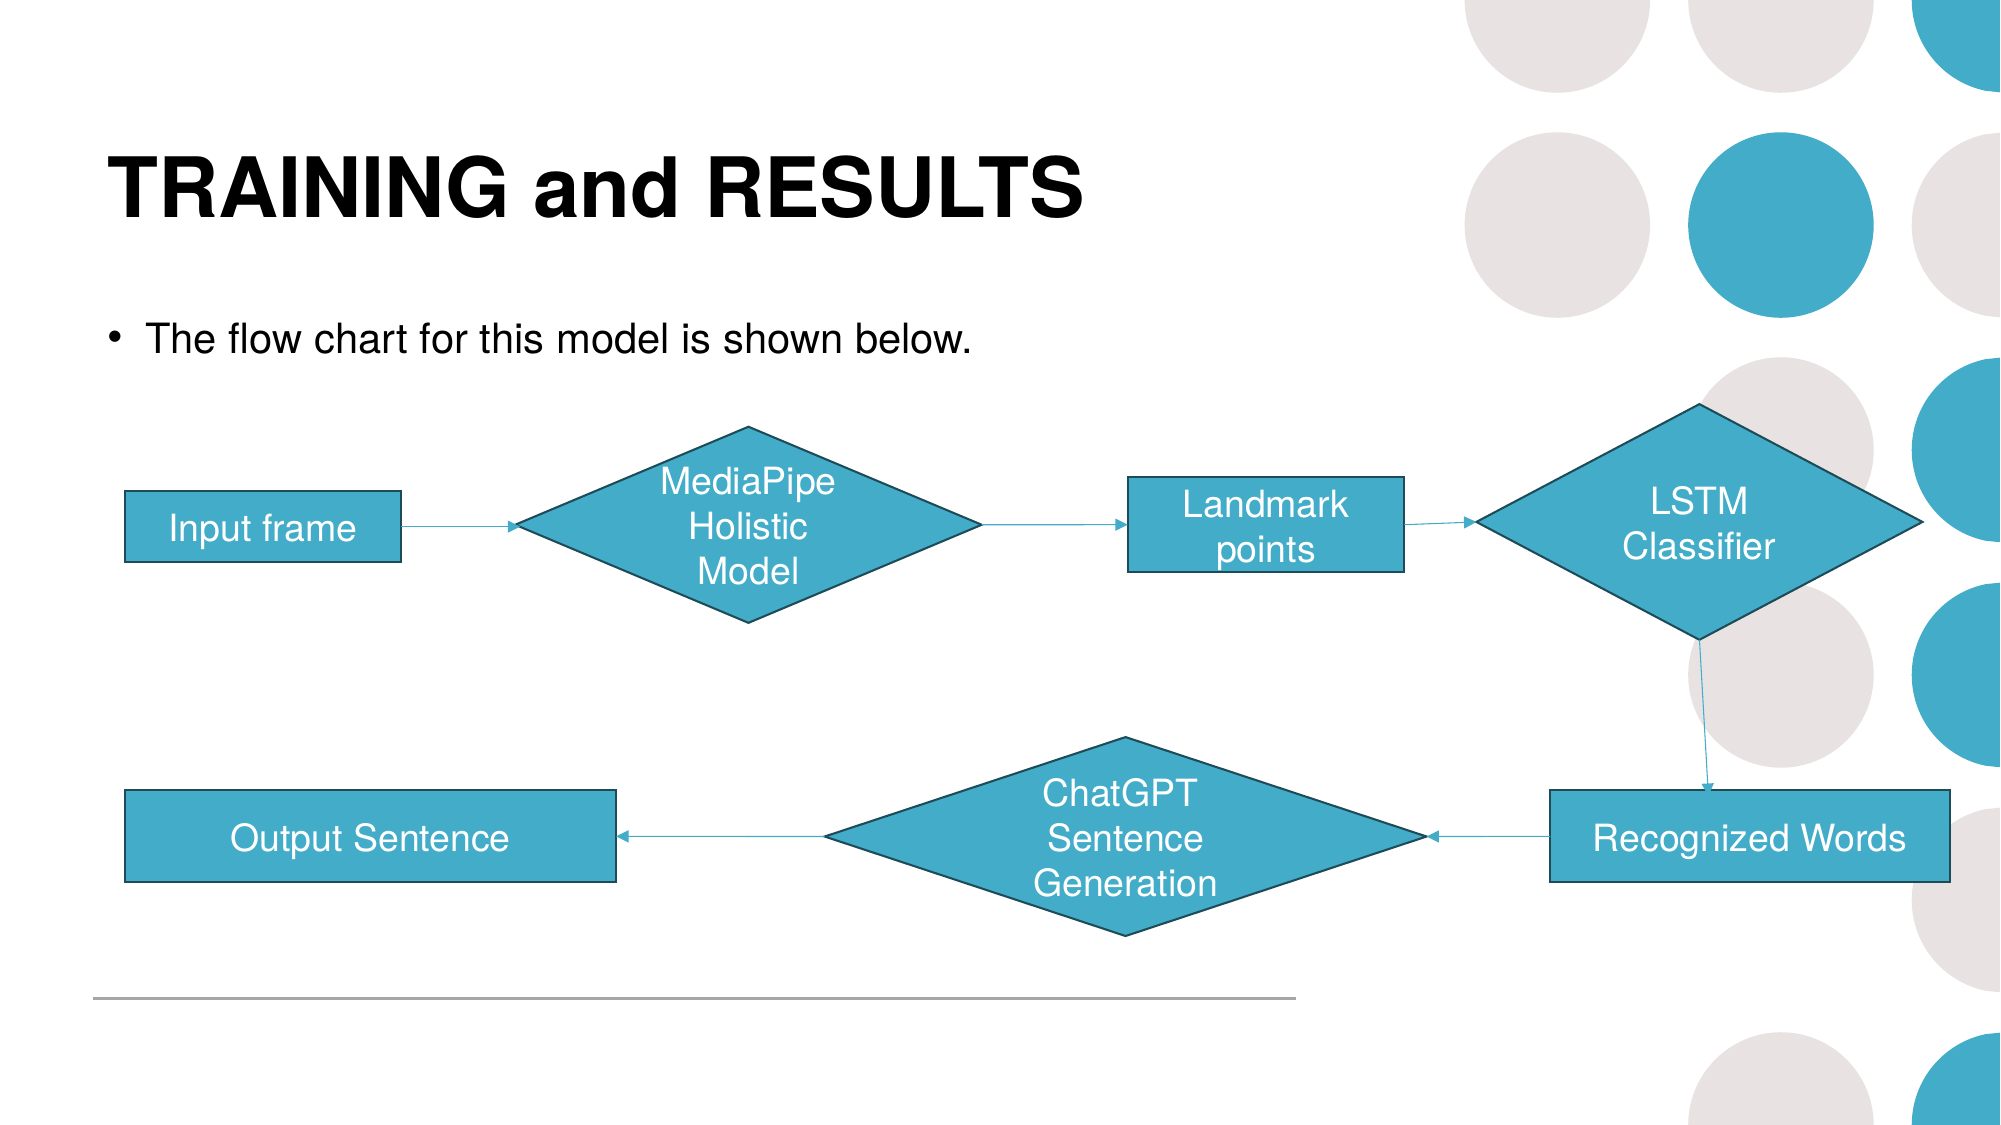

# TRAINING and RESULTS
The flow chart for this model is shown below.
LSTM Classifier
MediaPipe Holistic Model
Landmark points
Input frame
ChatGPT
Sentence Generation
Output Sentence
Recognized Words